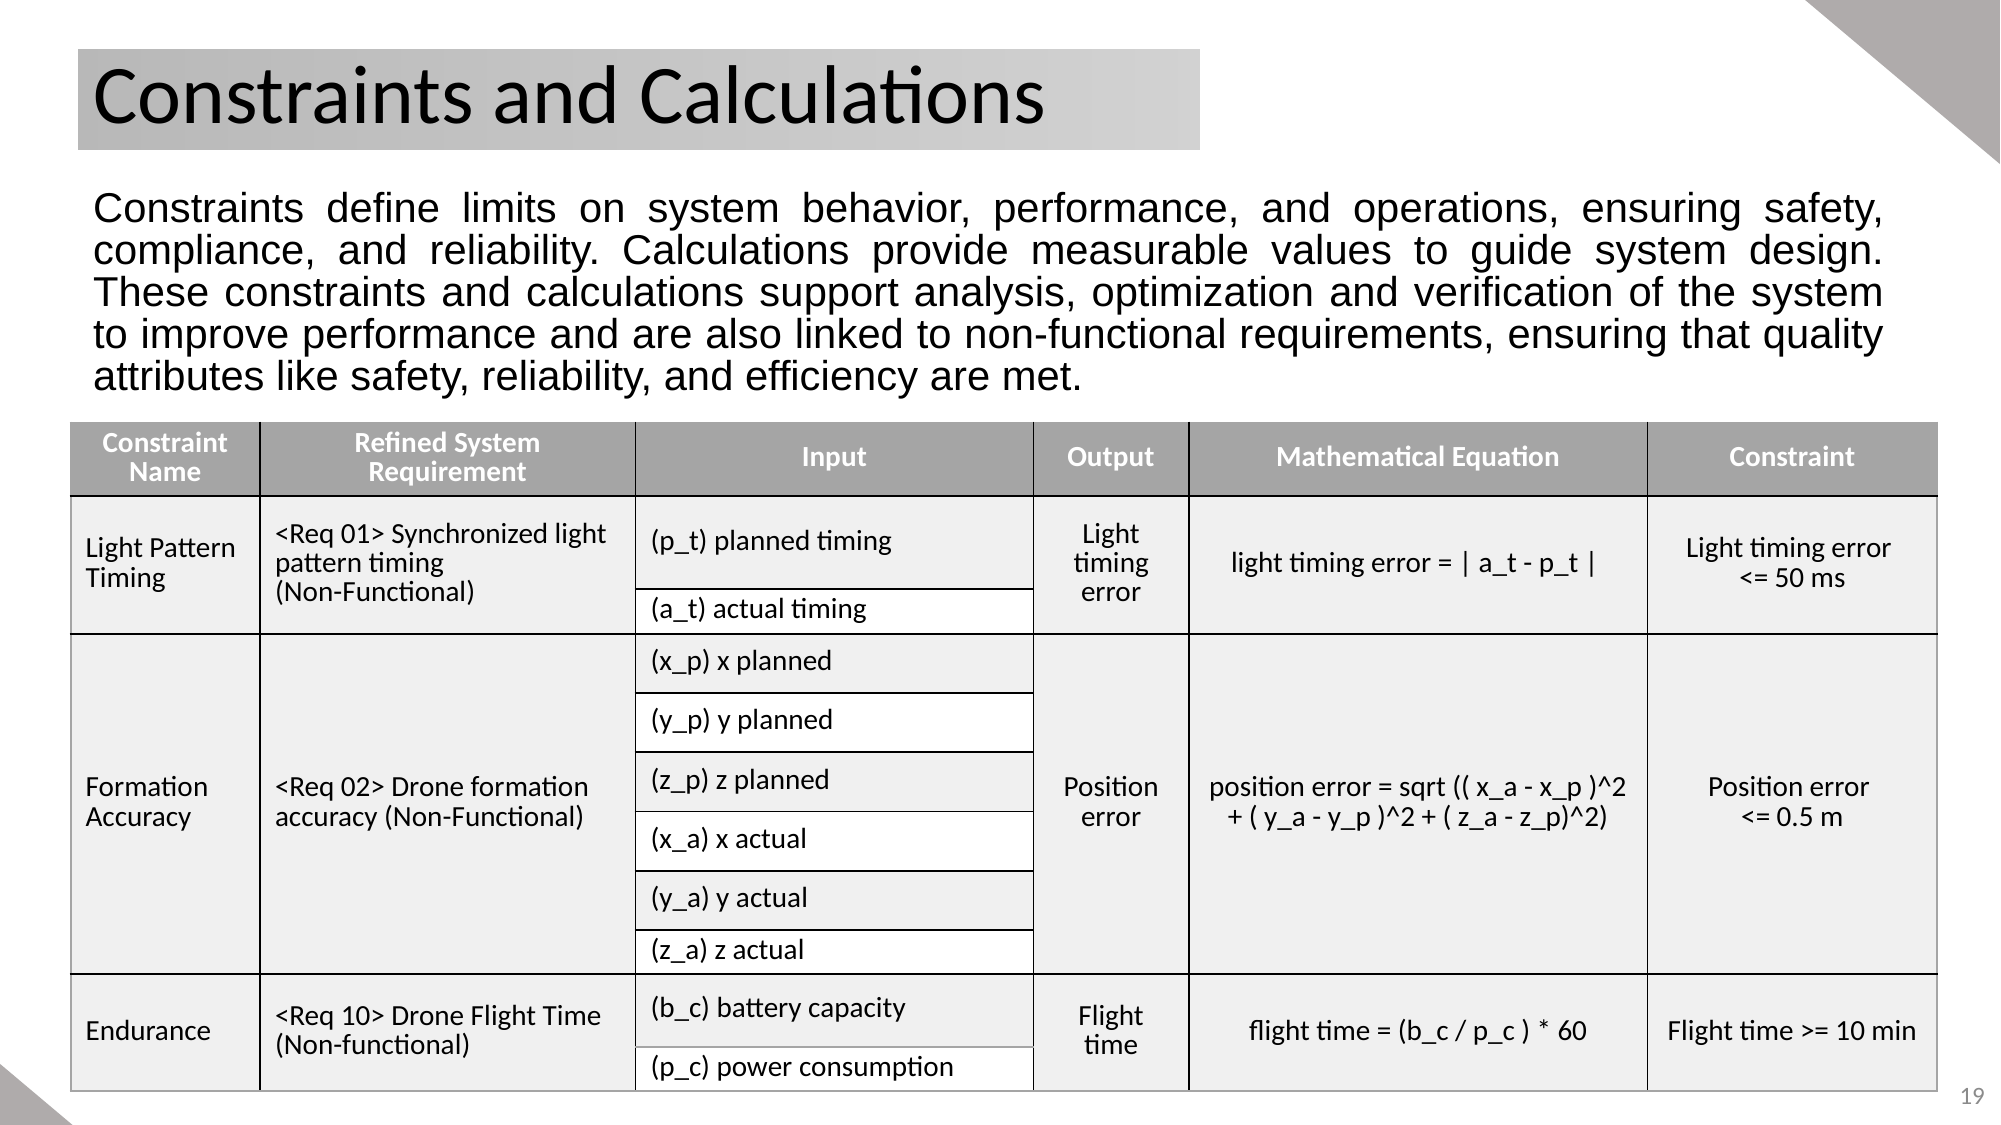

# Constraints and Calculations

Constraints define limits on system behavior, performance, and operations, ensuring safety, compliance, and reliability. Calculations provide measurable values to guide system design. These constraints and calculations support analysis, optimization and verification of the system to improve performance and are also linked to non-functional requirements, ensuring that quality attributes like safety, reliability, and efficiency are met.
| Constraint Name | Refined System Requirement | Input | Output | Mathematical Equation | Constraint |
| --- | --- | --- | --- | --- | --- |
| Light Pattern Timing | <Req 01> Synchronized light pattern timing (Non-Functional) | (p\_t) planned timing | Light timing error | light timing error = | a\_t - p\_t | | Light timing error <= 50 ms |
|  |  | (a\_t) actual timing |  |  |  |
| Formation Accuracy | <Req 02> Drone formation accuracy (Non-Functional) | (x\_p) x planned | Position error | position error = sqrt (( x\_a - x\_p )^2 + ( y\_a - y\_p )^2 + ( z\_a - z\_p)^2) | Position error <= 0.5 m |
|  |  | (y\_p) y planned |  |  |  |
|  |  | (z\_p) z planned |  |  |  |
|  |  | (x\_a) x actual |  |  |  |
|  |  | (y\_a) y actual |  |  |  |
|  |  | (z\_a) z actual |  |  |  |
| Endurance | <Req 10> Drone Flight Time (Non-functional) | (b\_c) battery capacity | Flight time | flight time = (b\_c / p\_c ) \* 60 | Flight time >= 10 min |
|  |  | (p\_c) power consumption |  |  |  |
19